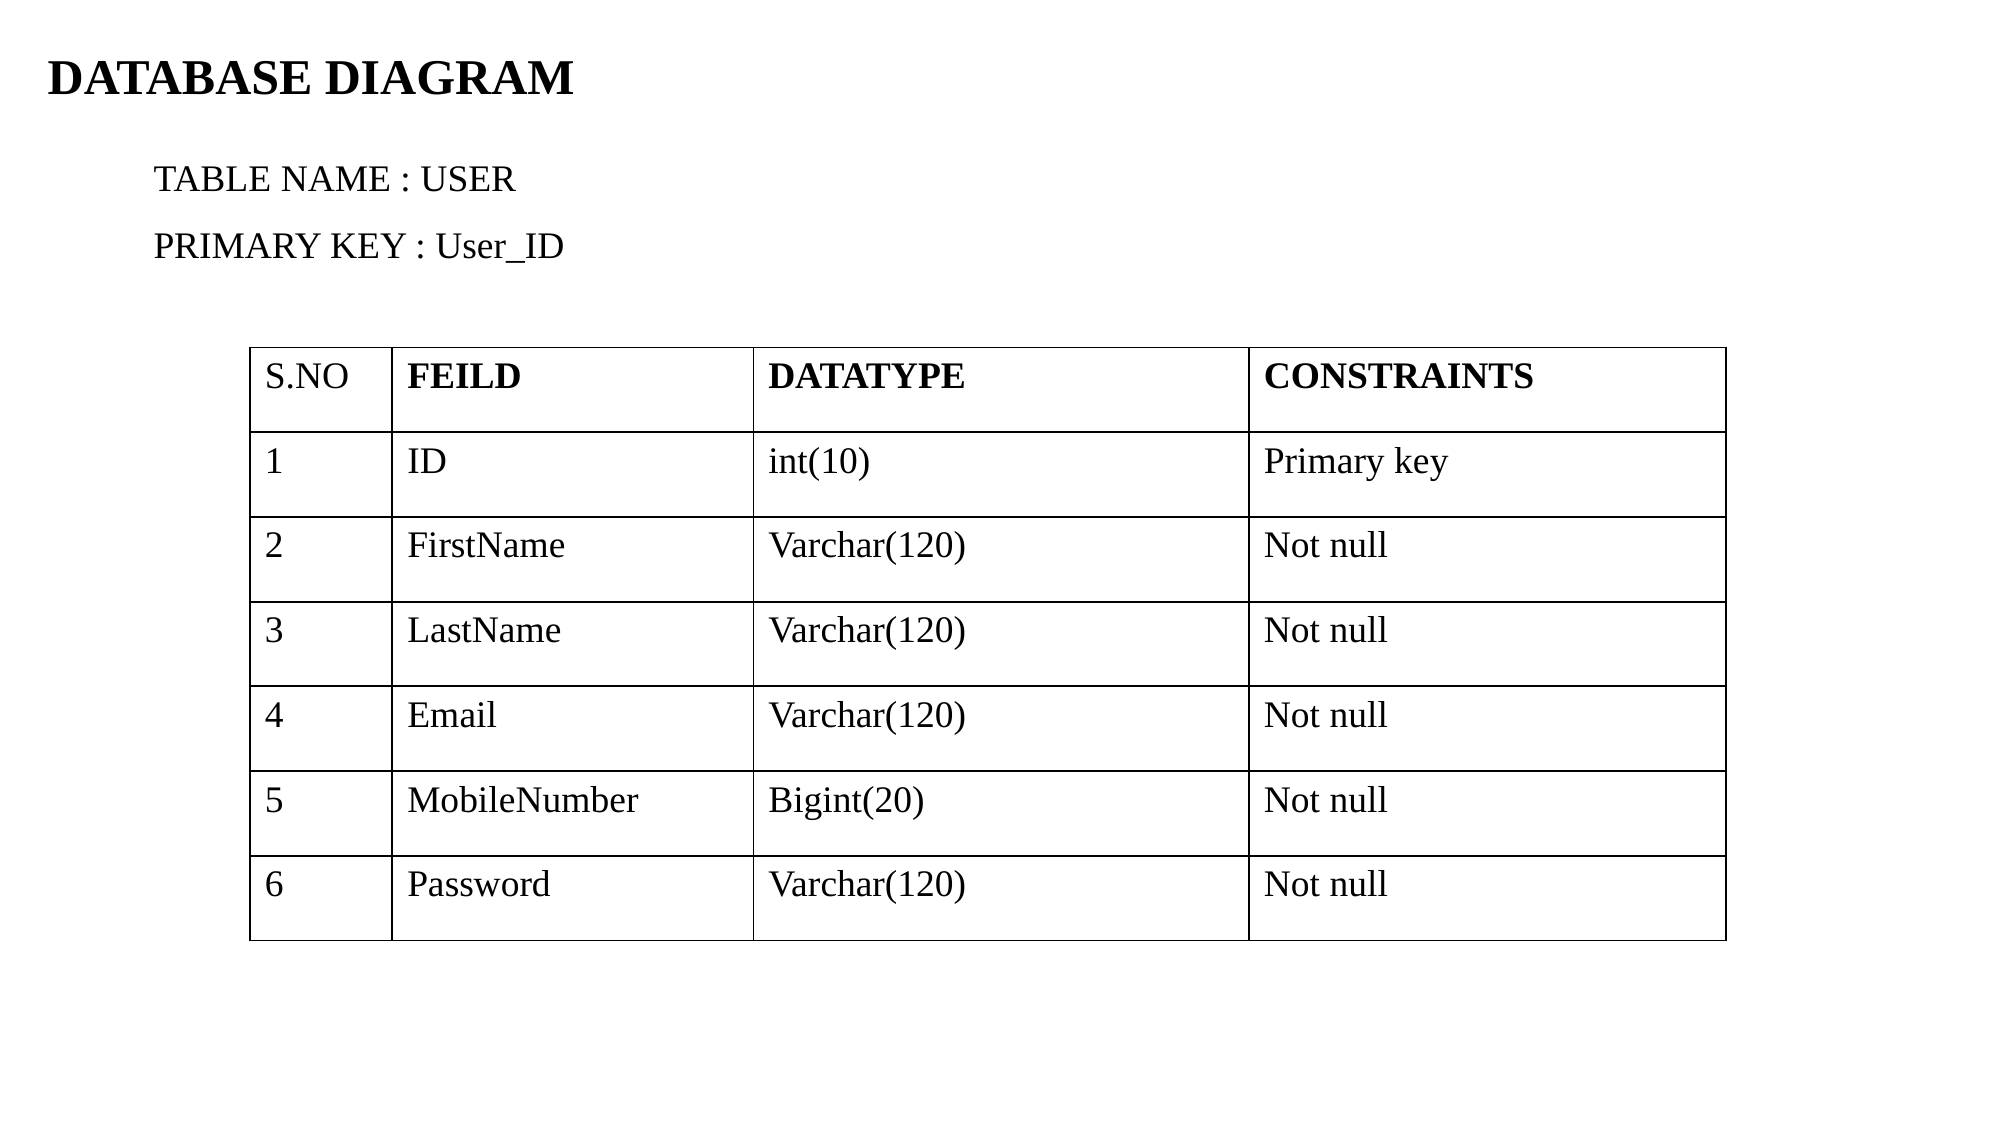

# DATABASE DIAGRAM
TABLE NAME : USER
PRIMARY KEY : User_ID
| S.NO | FEILD | DATATYPE | CONSTRAINTS |
| --- | --- | --- | --- |
| 1 | ID | int(10) | Primary key |
| 2 | FirstName | Varchar(120) | Not null |
| 3 | LastName | Varchar(120) | Not null |
| 4 | Email | Varchar(120) | Not null |
| 5 | MobileNumber | Bigint(20) | Not null |
| 6 | Password | Varchar(120) | Not null |